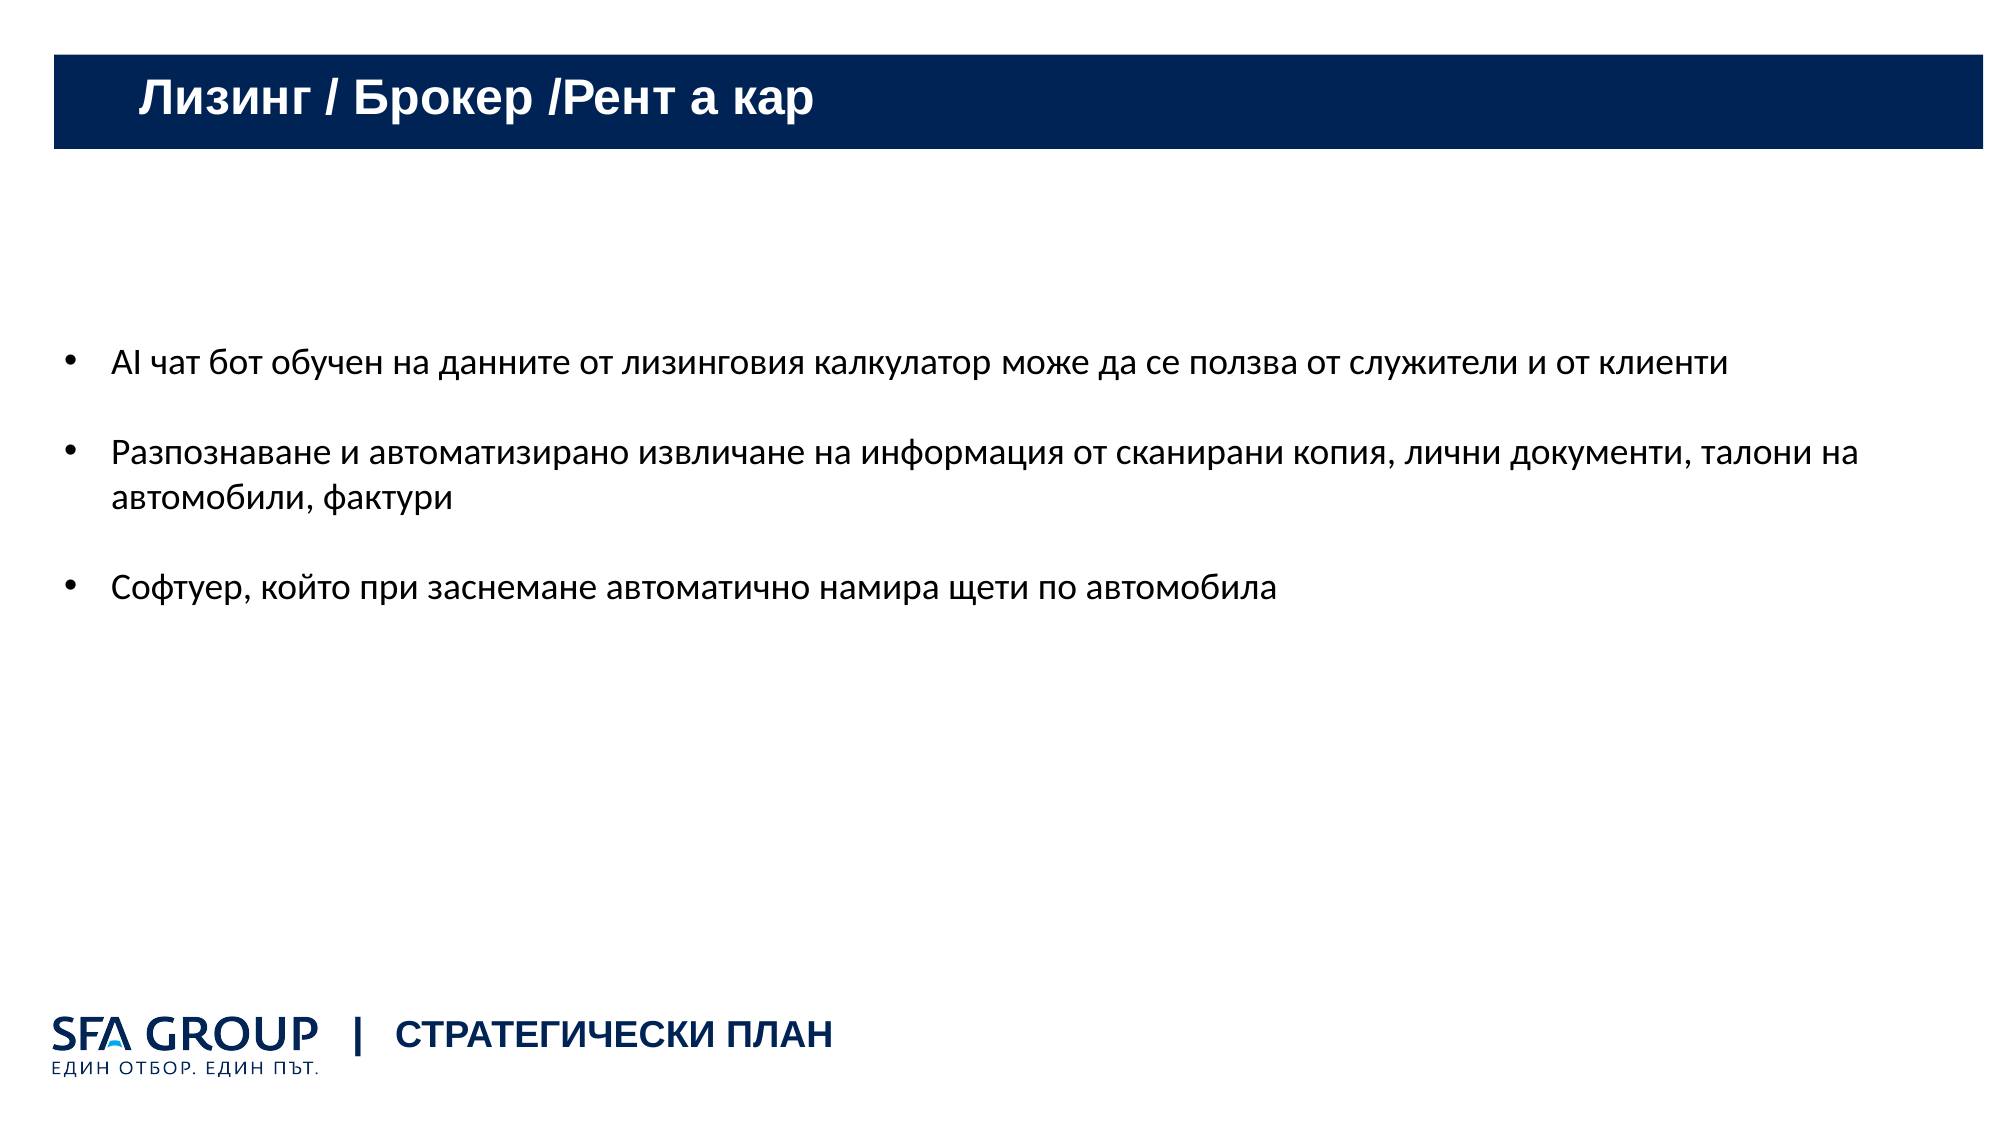

# Лизинг / Брокер /Рент а кар

AI чат бот обучен на данните от лизинговия калкулатор може да се ползва от служители и от клиенти

Разпознаване и автоматизирано извличане на информация от сканирани копия, лични документи, талони на автомобили, фактури

Софтуер, който при заснемане автоматично намира щети по автомобила